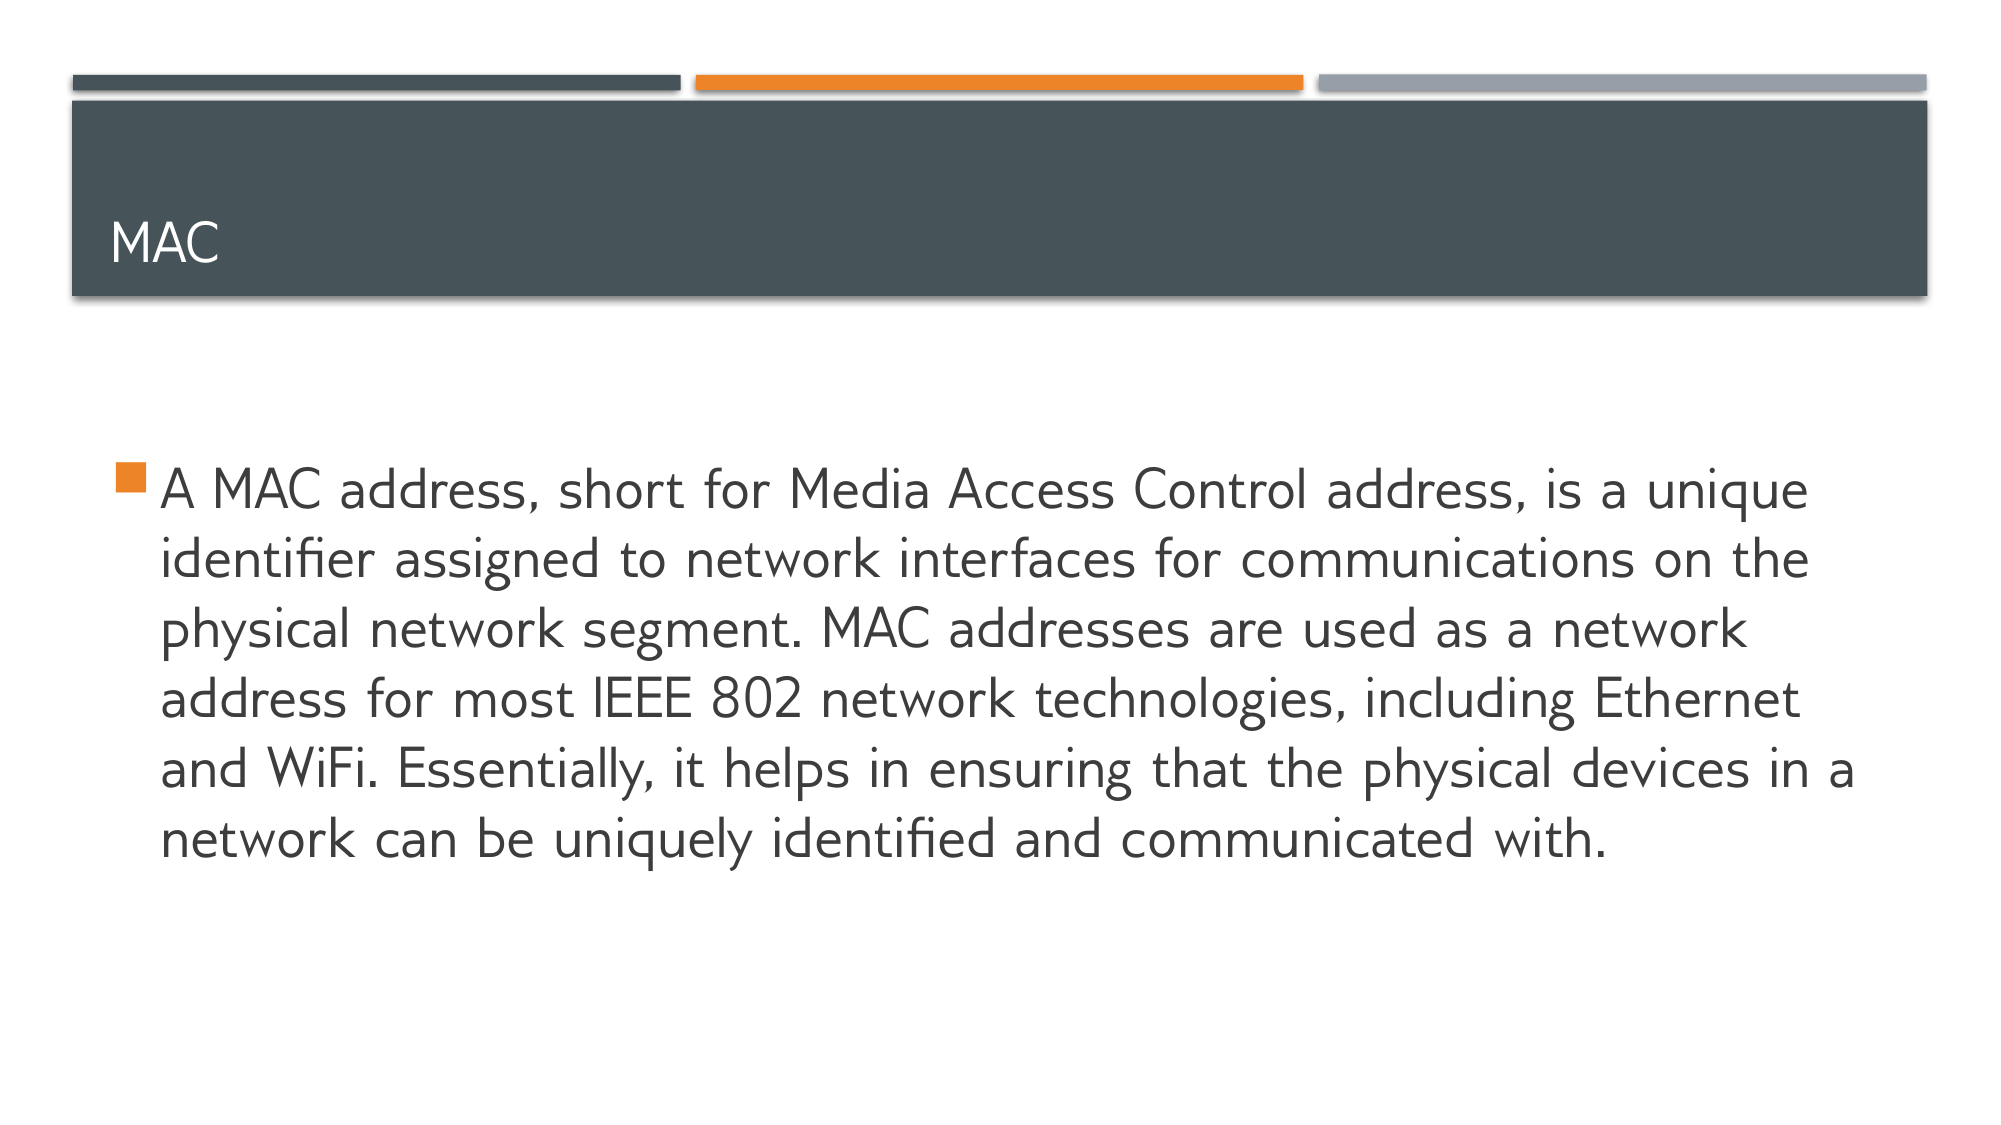

# MAC
A MAC address, short for Media Access Control address, is a unique identifier assigned to network interfaces for communications on the physical network segment. MAC addresses are used as a network address for most IEEE 802 network technologies, including Ethernet and WiFi. Essentially, it helps in ensuring that the physical devices in a network can be uniquely identified and communicated with.